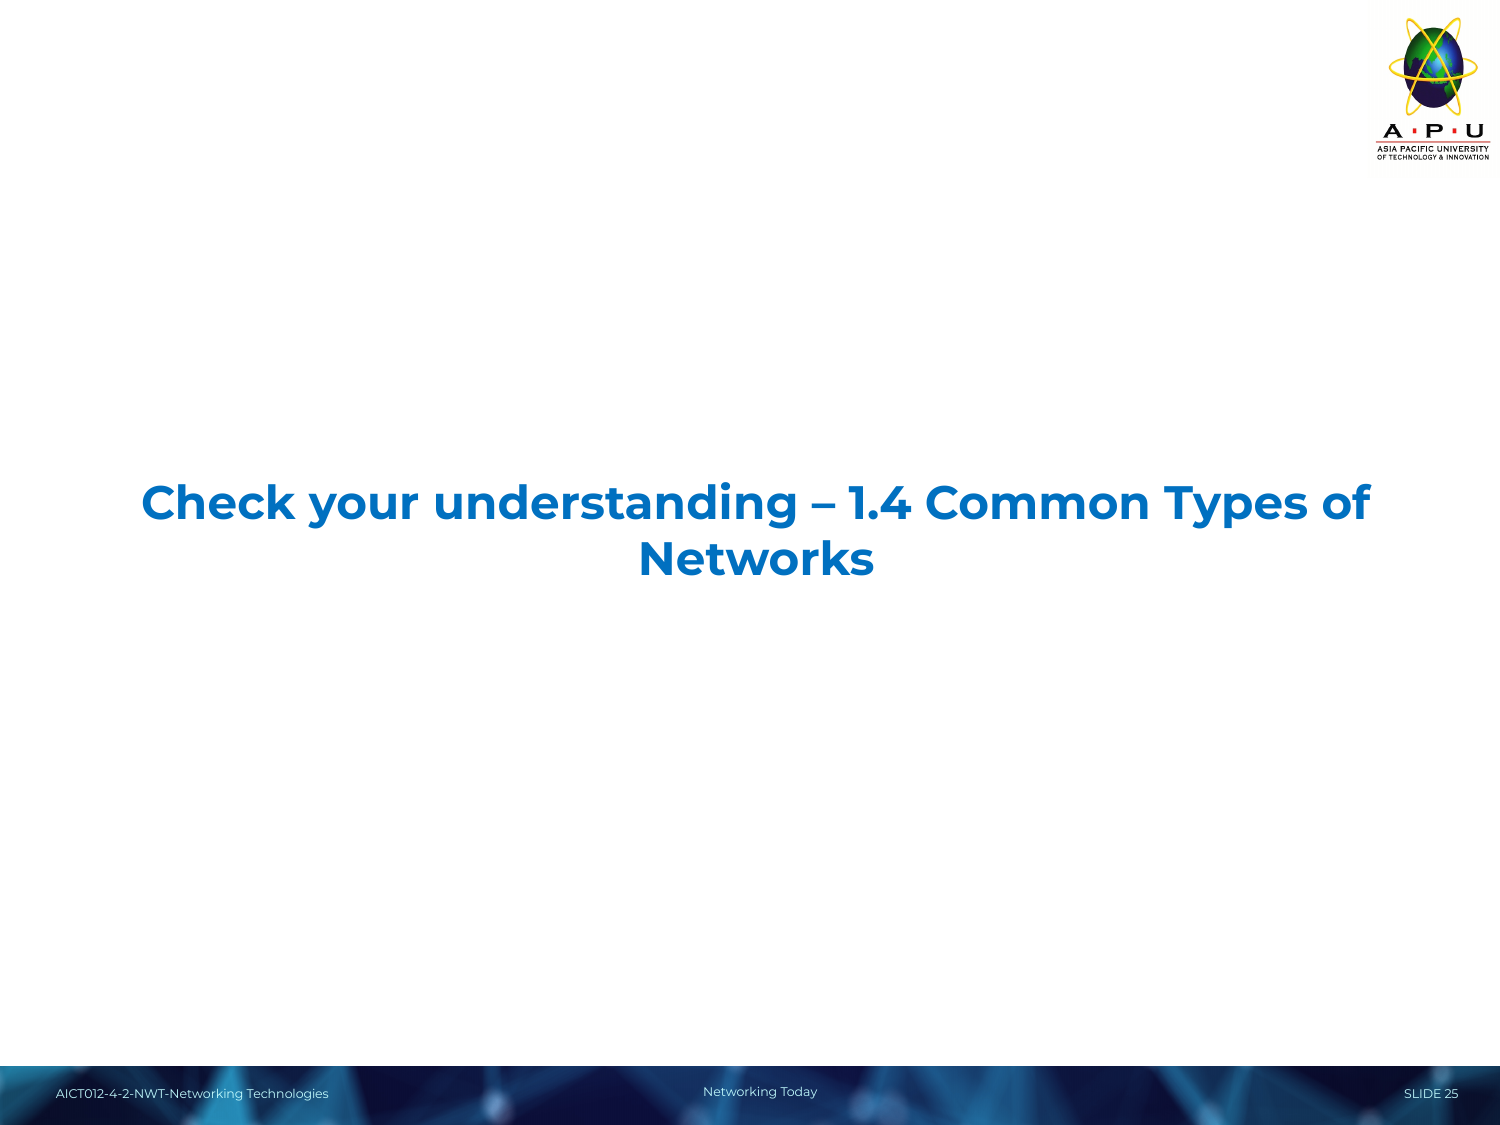

# Check your understanding – 1.4 Common Types of Networks